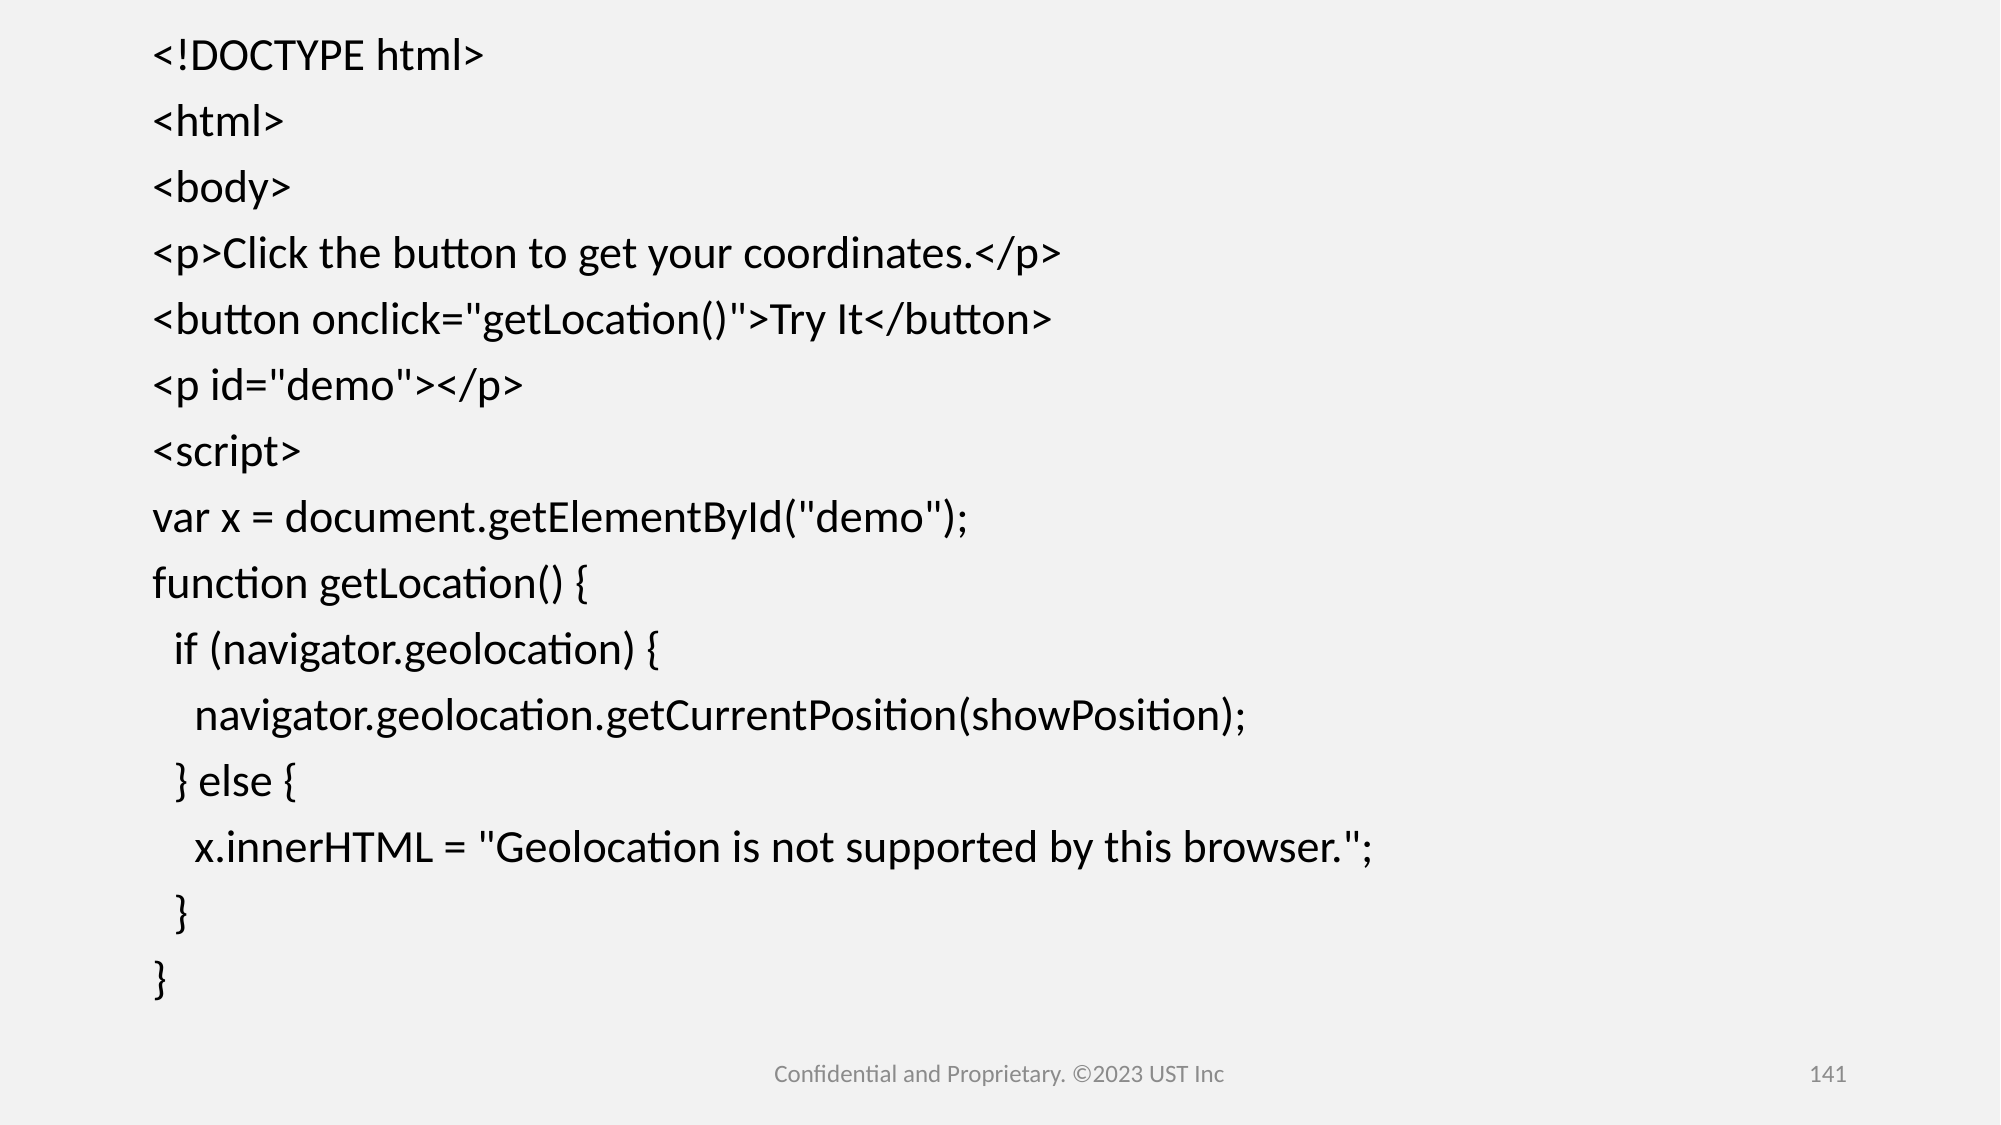

<!DOCTYPE html>
<html>
<body>
<p>Click the button to get your coordinates.</p>
<button onclick="getLocation()">Try It</button>
<p id="demo"></p>
<script>
var x = document.getElementById("demo");
function getLocation() {
  if (navigator.geolocation) {
    navigator.geolocation.getCurrentPosition(showPosition);
  } else {
    x.innerHTML = "Geolocation is not supported by this browser.";
  }
}

Confidential and Proprietary. ©2023 UST Inc
141